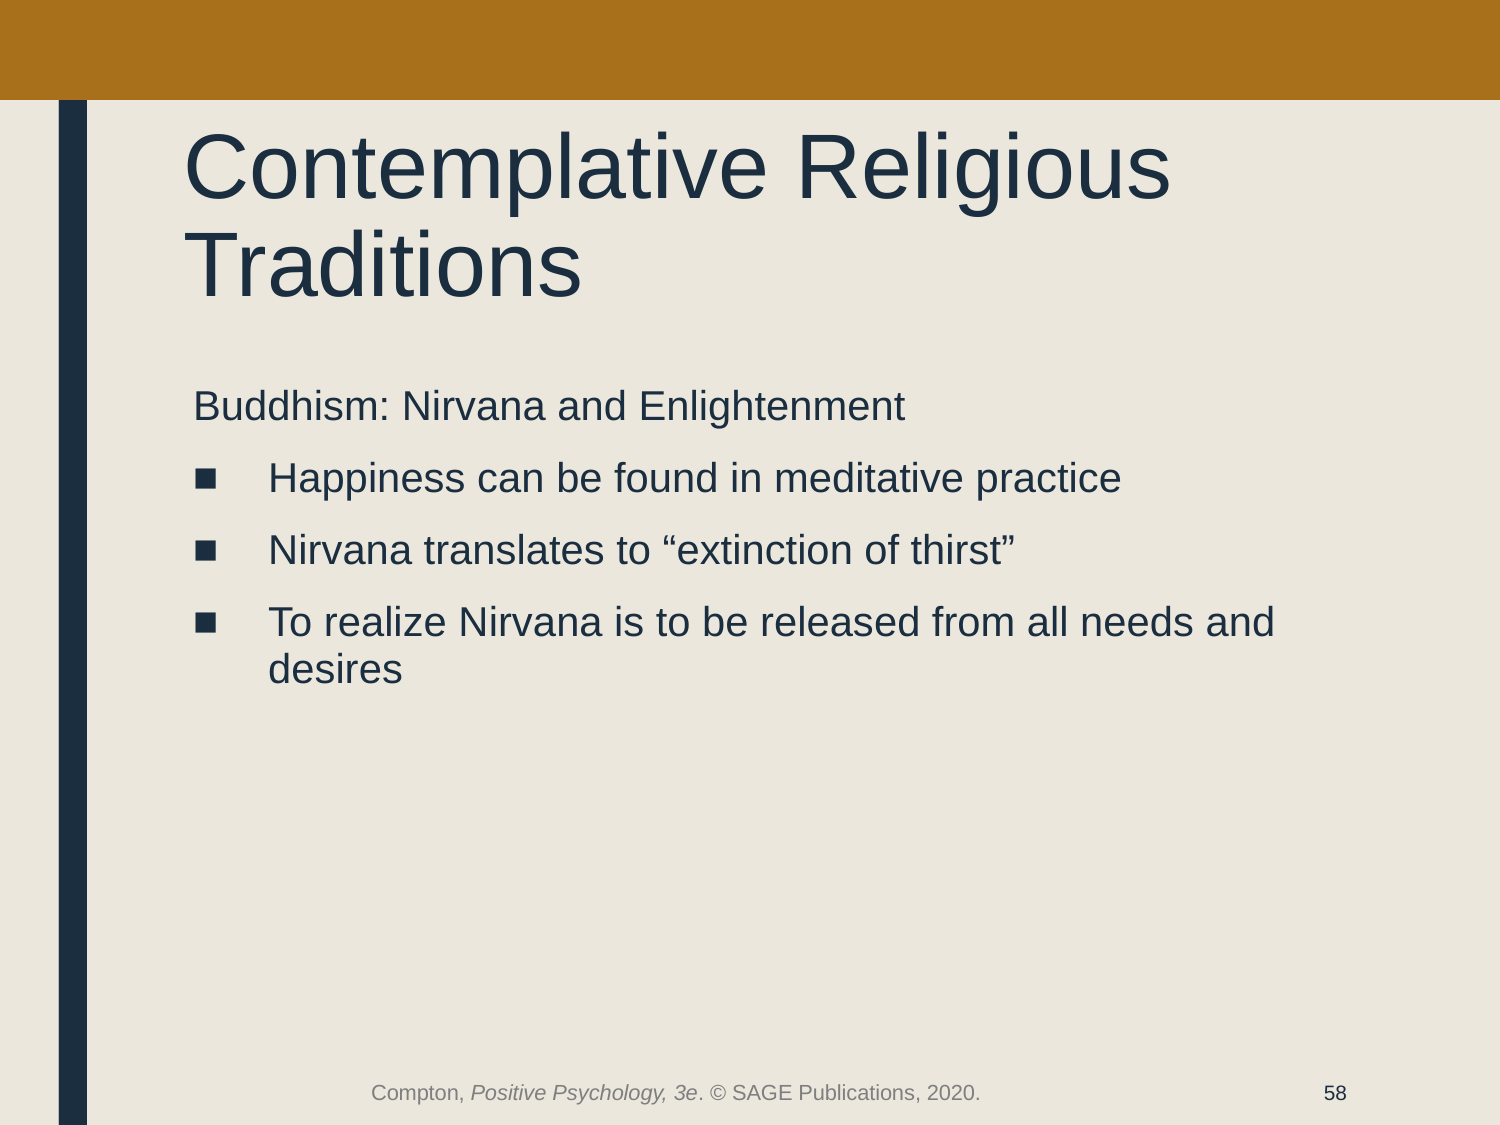

# Contemplative Religious Traditions
Buddhism: Nirvana and Enlightenment
Happiness can be found in meditative practice
Nirvana translates to “extinction of thirst”
To realize Nirvana is to be released from all needs and desires
Compton, Positive Psychology, 3e. © SAGE Publications, 2020.
58